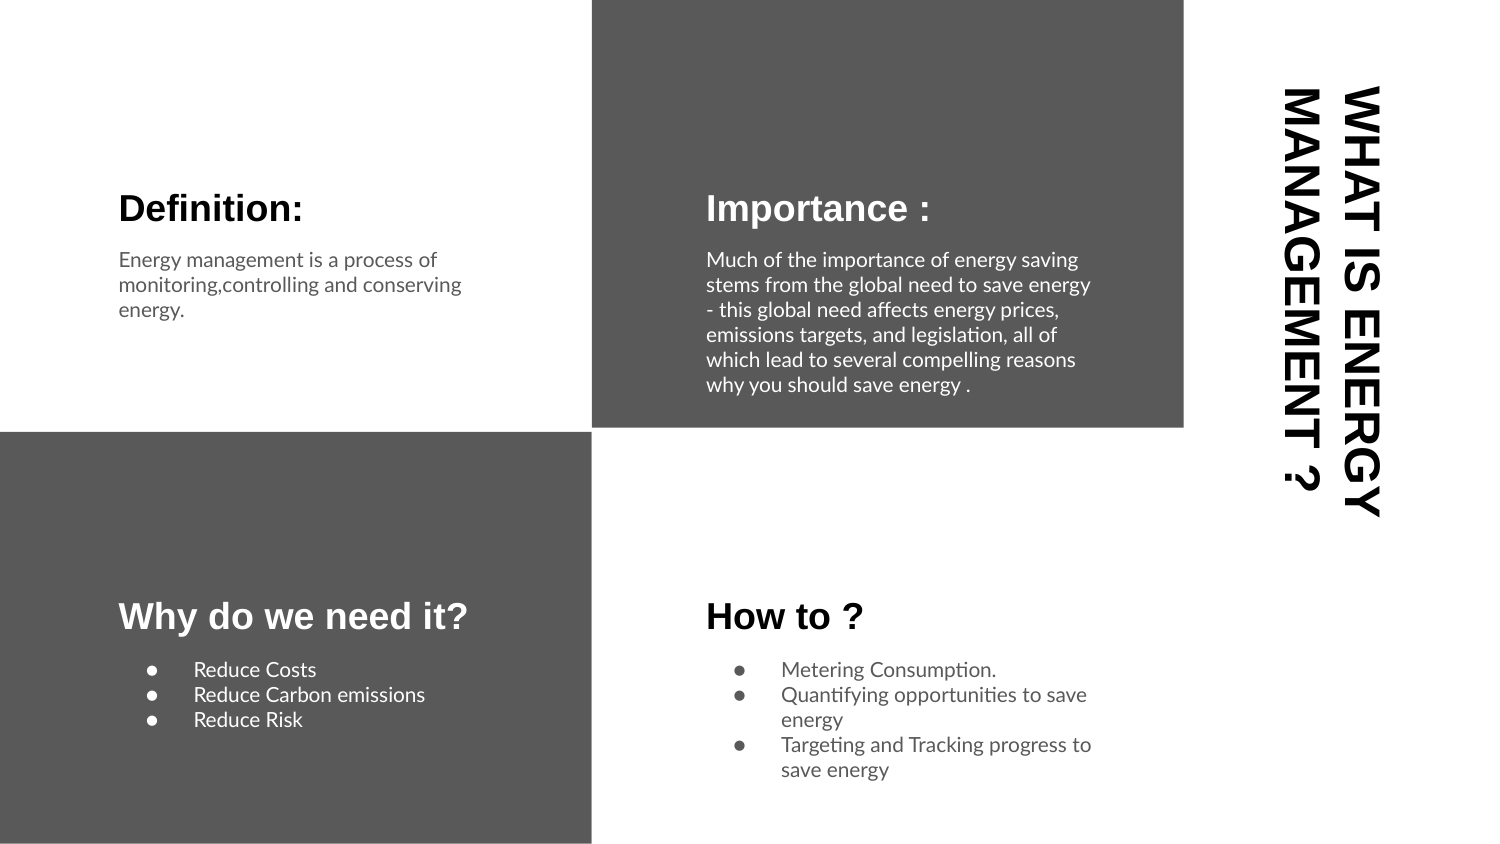

# Definition:
Importance :
Energy management is a process of monitoring,controlling and conserving energy.
Much of the importance of energy saving stems from the global need to save energy - this global need affects energy prices, emissions targets, and legislation, all of which lead to several compelling reasons why you should save energy .
WHAT IS ENERGY MANAGEMENT ?

Why do we need it?
How to ?
Metering Consumption.
Quantifying opportunities to save energy
Targeting and Tracking progress to save energy
Reduce Costs
Reduce Carbon emissions
Reduce Risk